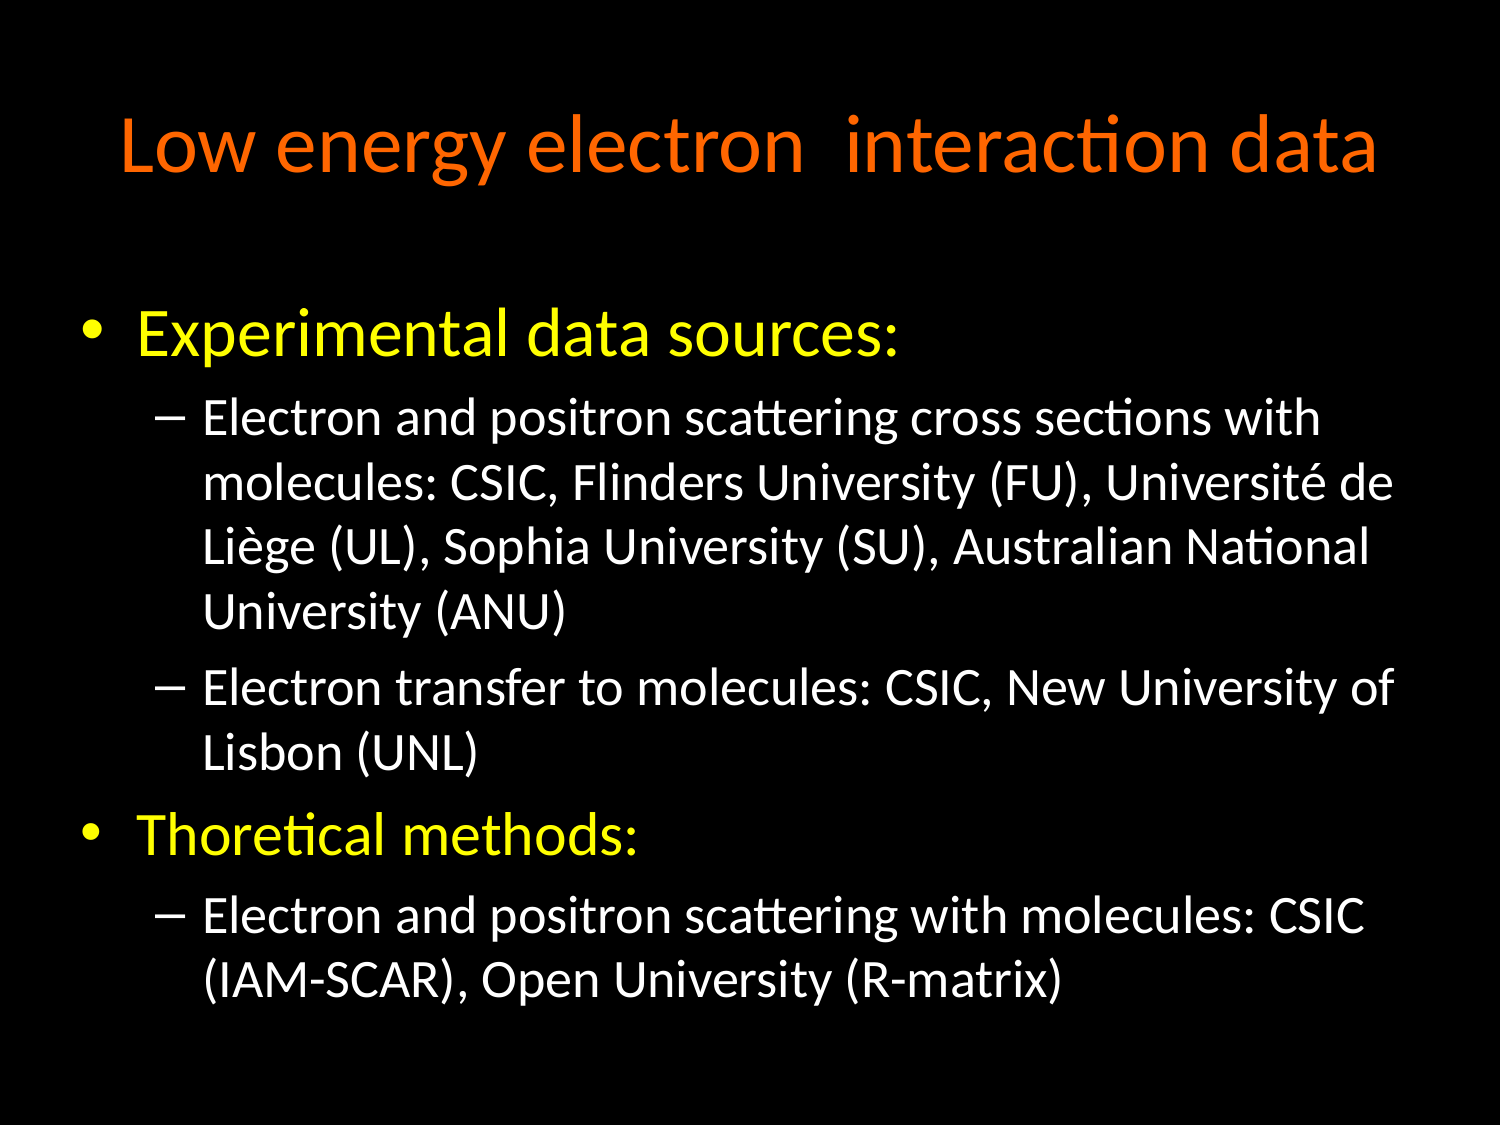

# Low energy electron  interaction data
Experimental data sources:
Electron and positron scattering cross sections with molecules: CSIC, Flinders University (FU), Université de Liège (UL), Sophia University (SU), Australian National University (ANU)
Electron transfer to molecules: CSIC, New University of Lisbon (UNL)
Thoretical methods:
Electron and positron scattering with molecules: CSIC (IAM-SCAR), Open University (R-matrix)